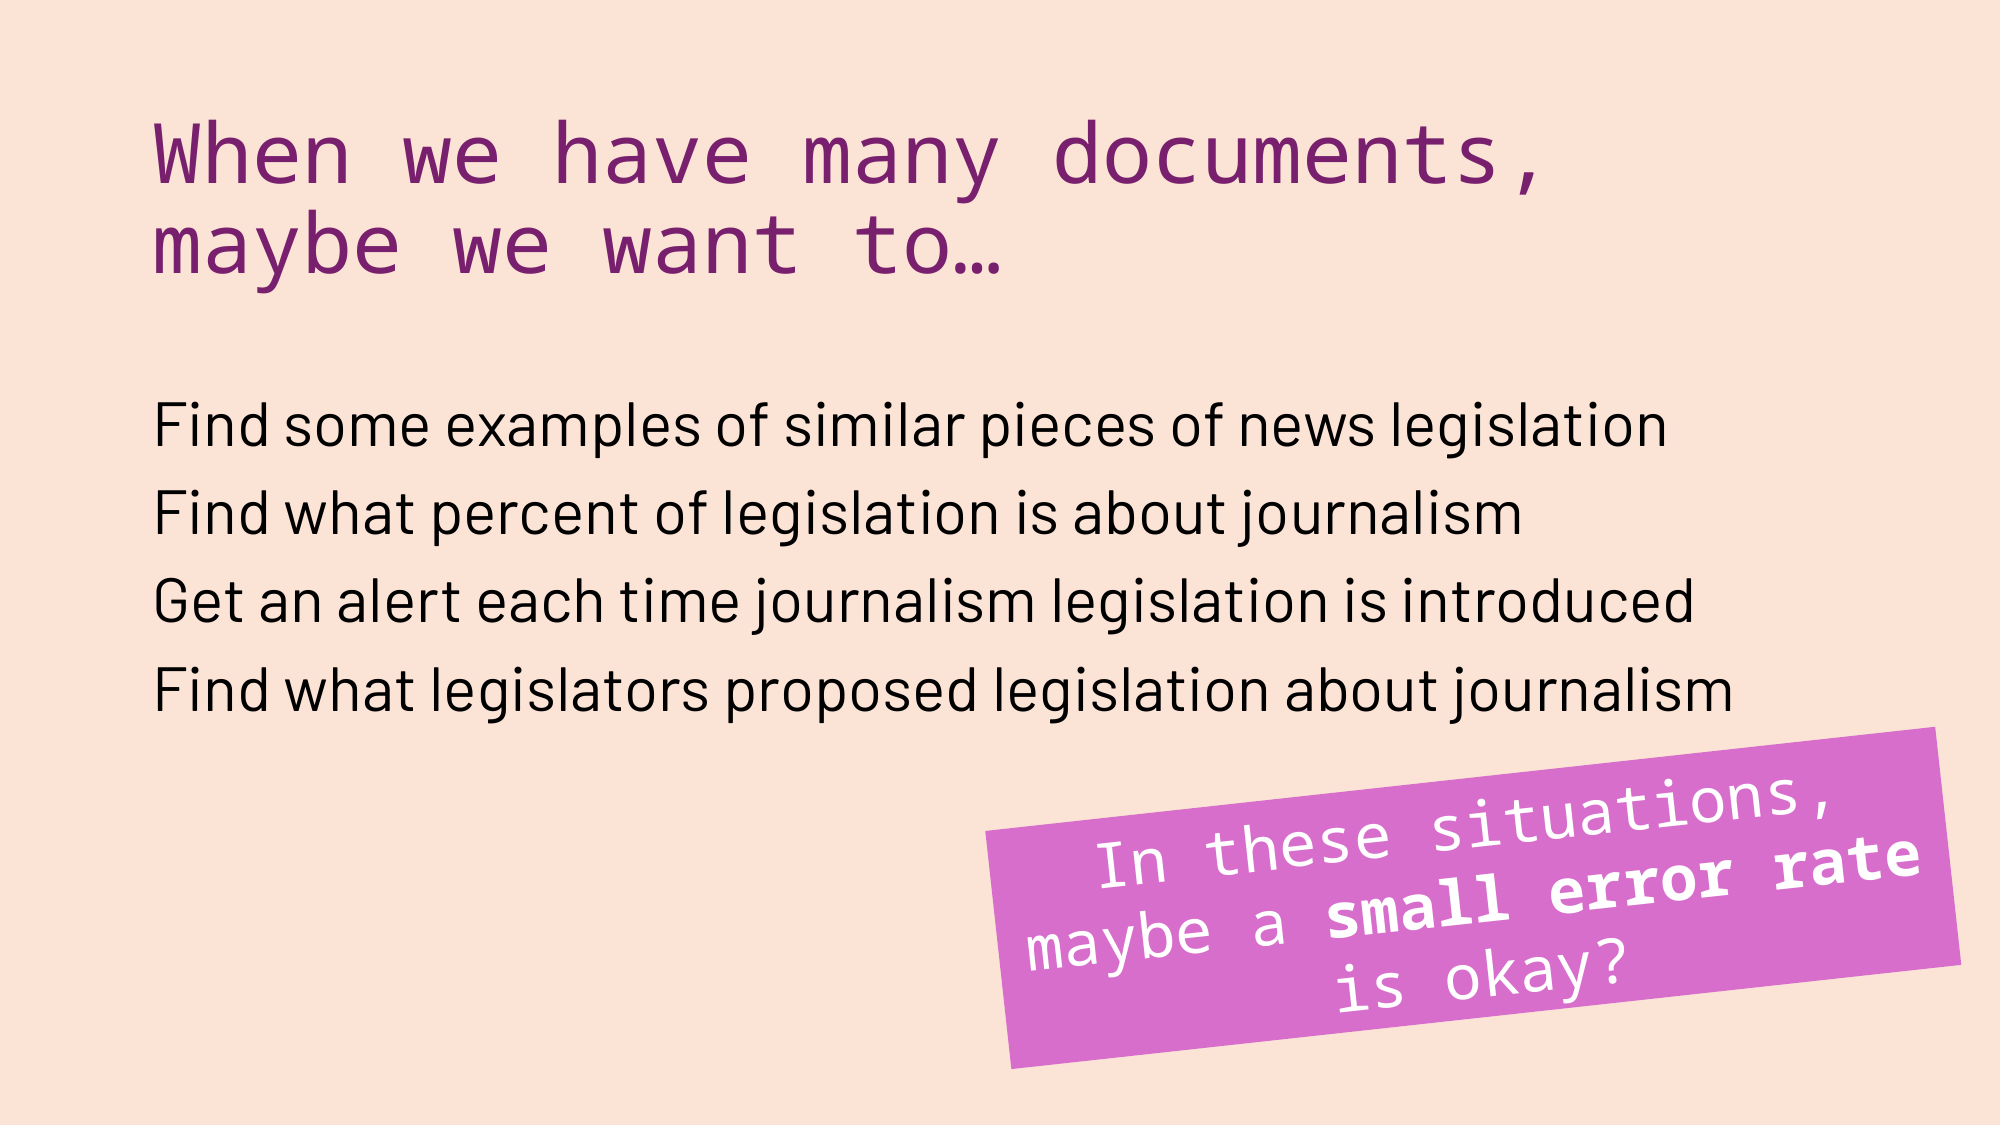

# When we have many documents, maybe we want to…
Find some examples of similar pieces of news legislation
Find what percent of legislation is about journalism
Get an alert each time journalism legislation is introduced
Find what legislators proposed legislation about journalism
In these situations, maybe a small error rate is okay?